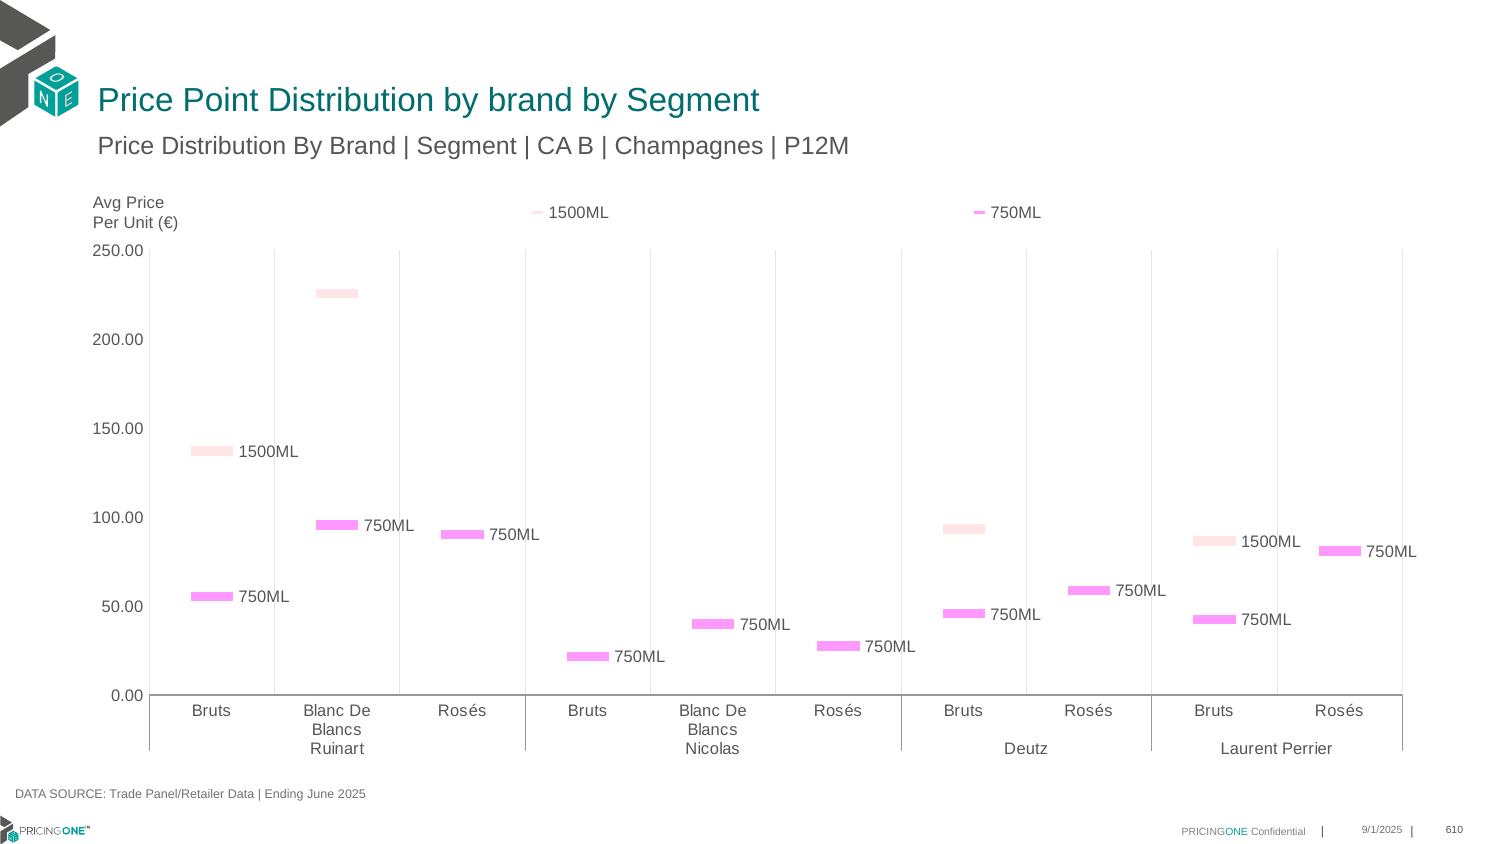

# Price Point Distribution by brand by Segment
Price Distribution By Brand | Segment | CA B | Champagnes | P12M

### Chart

| Category | 1500ML | 750ML |
|---|---|---|
| Bruts | 137.1188 | 55.5131 |
| Blanc De Blancs | 225.6627 | 95.5768 |
| Rosés | None | 90.2816 |
| Bruts | None | 21.731 |
| Blanc De Blancs | None | 39.9162 |
| Rosés | None | 27.4849 |
| Bruts | 93.3683 | 45.6602 |
| Rosés | None | 58.8441 |
| Bruts | 86.5907 | 42.5877 |
| Rosés | None | 80.9169 |
Avg Price
Per Unit (€)
DATA SOURCE: Trade Panel/Retailer Data | Ending June 2025
9/1/2025
610